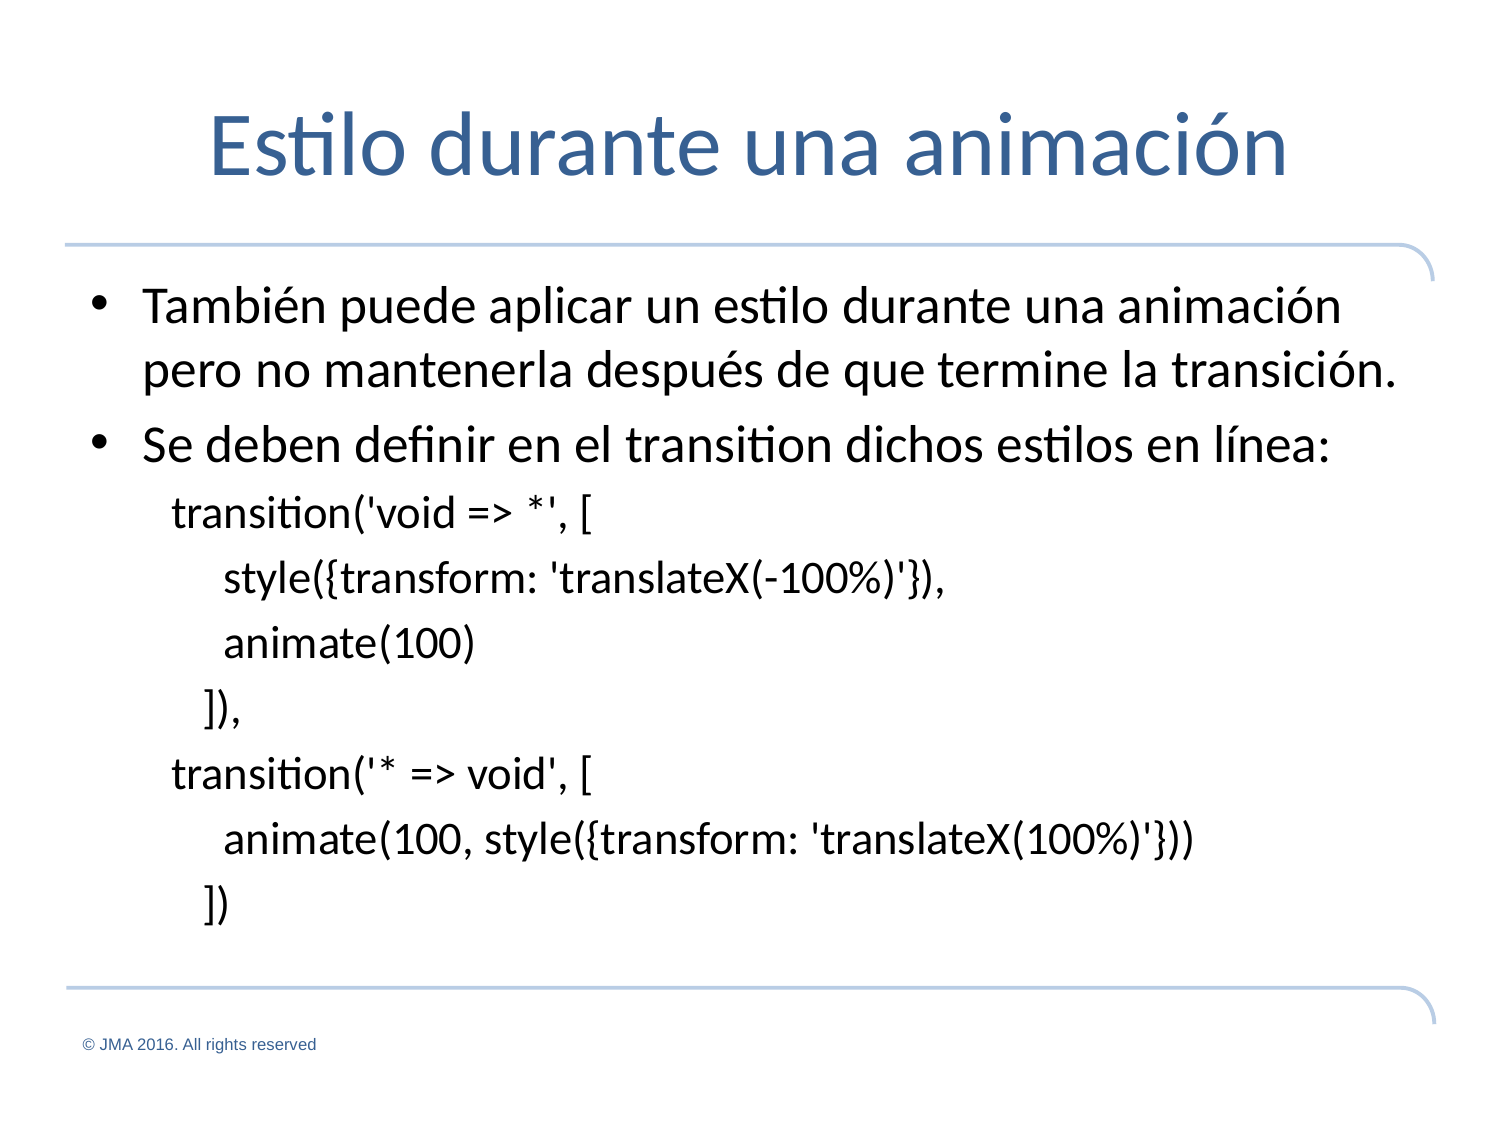

# Estilo durante una animación
También puede aplicar un estilo durante una animación pero no mantenerla después de que termine la transición.
Se deben definir en el transition dichos estilos en línea:
 transition('void => *', [
      style({transform: 'translateX(-100%)'}),
      animate(100)
    ]),
 transition('* => void', [
      animate(100, style({transform: 'translateX(100%)'}))
    ])